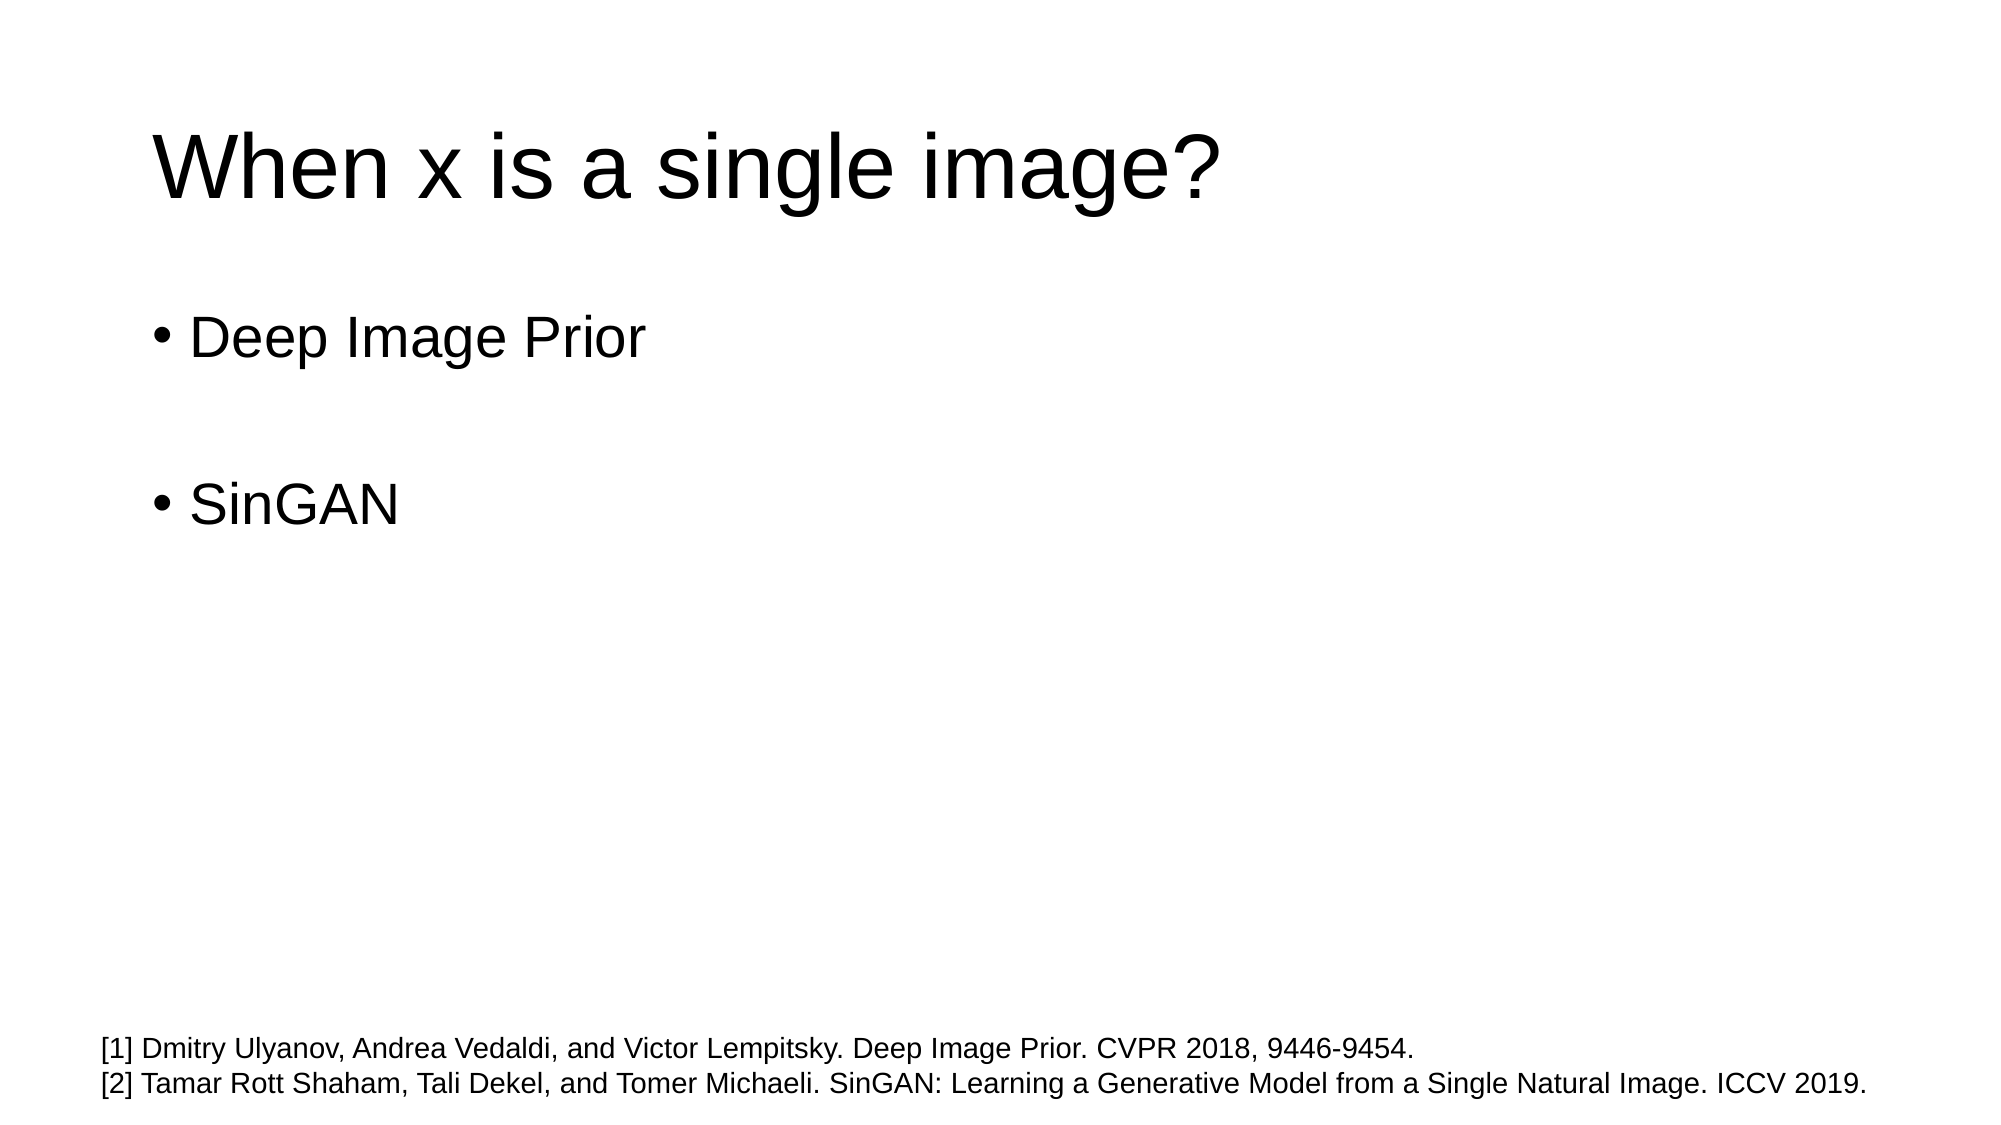

# When x is a single image?
Deep Image Prior

SinGAN

[1] Dmitry Ulyanov, Andrea Vedaldi, and Victor Lempitsky. Deep Image Prior. CVPR 2018, 9446-9454.
[2] Tamar Rott Shaham, Tali Dekel, and Tomer Michaeli. SinGAN: Learning a Generative Model from a Single Natural Image. ICCV 2019.